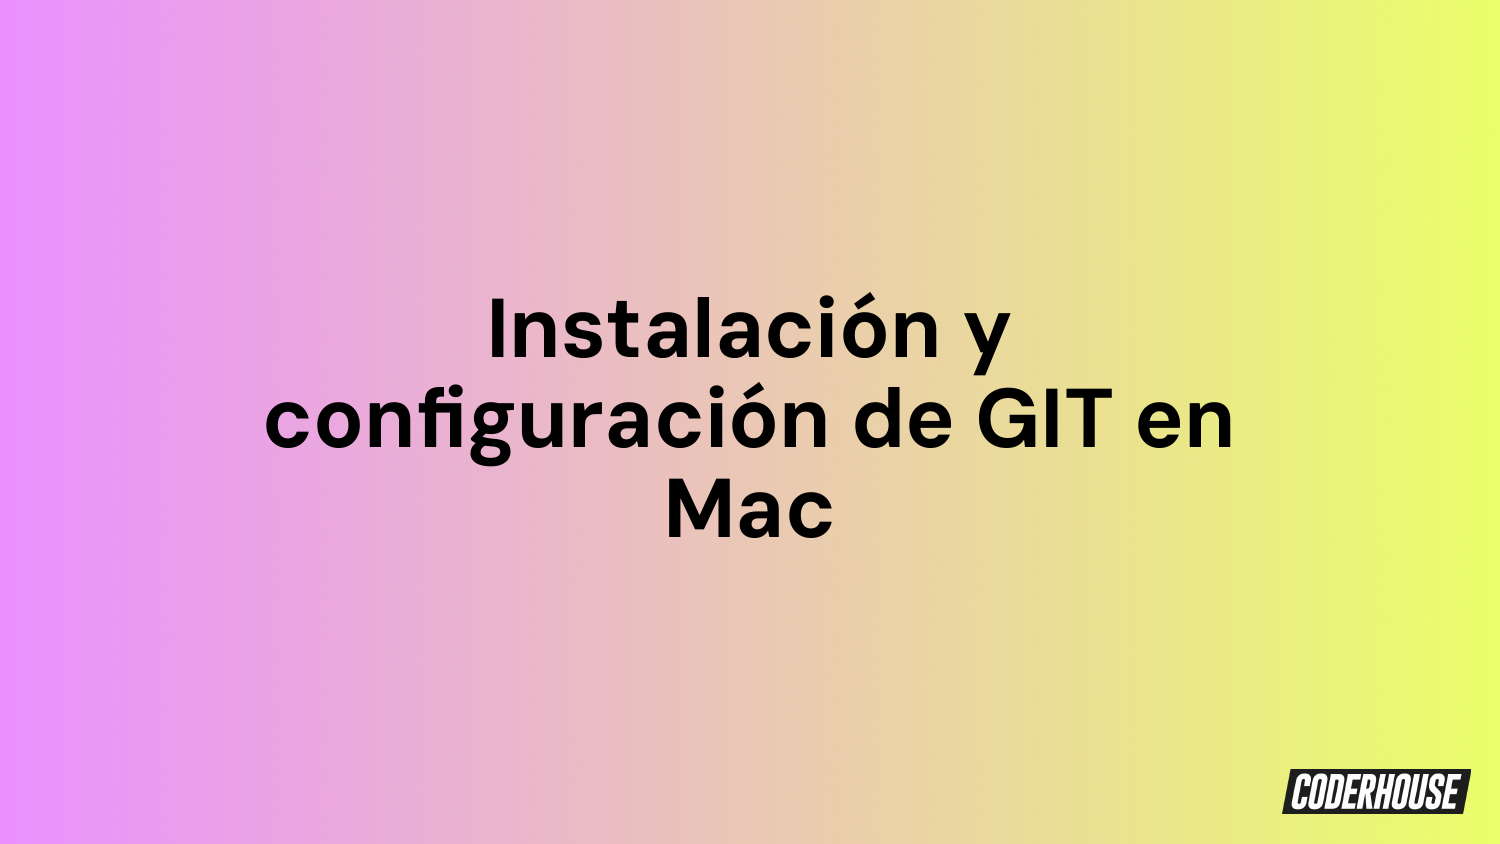

Instalación y configuración de GIT en Mac